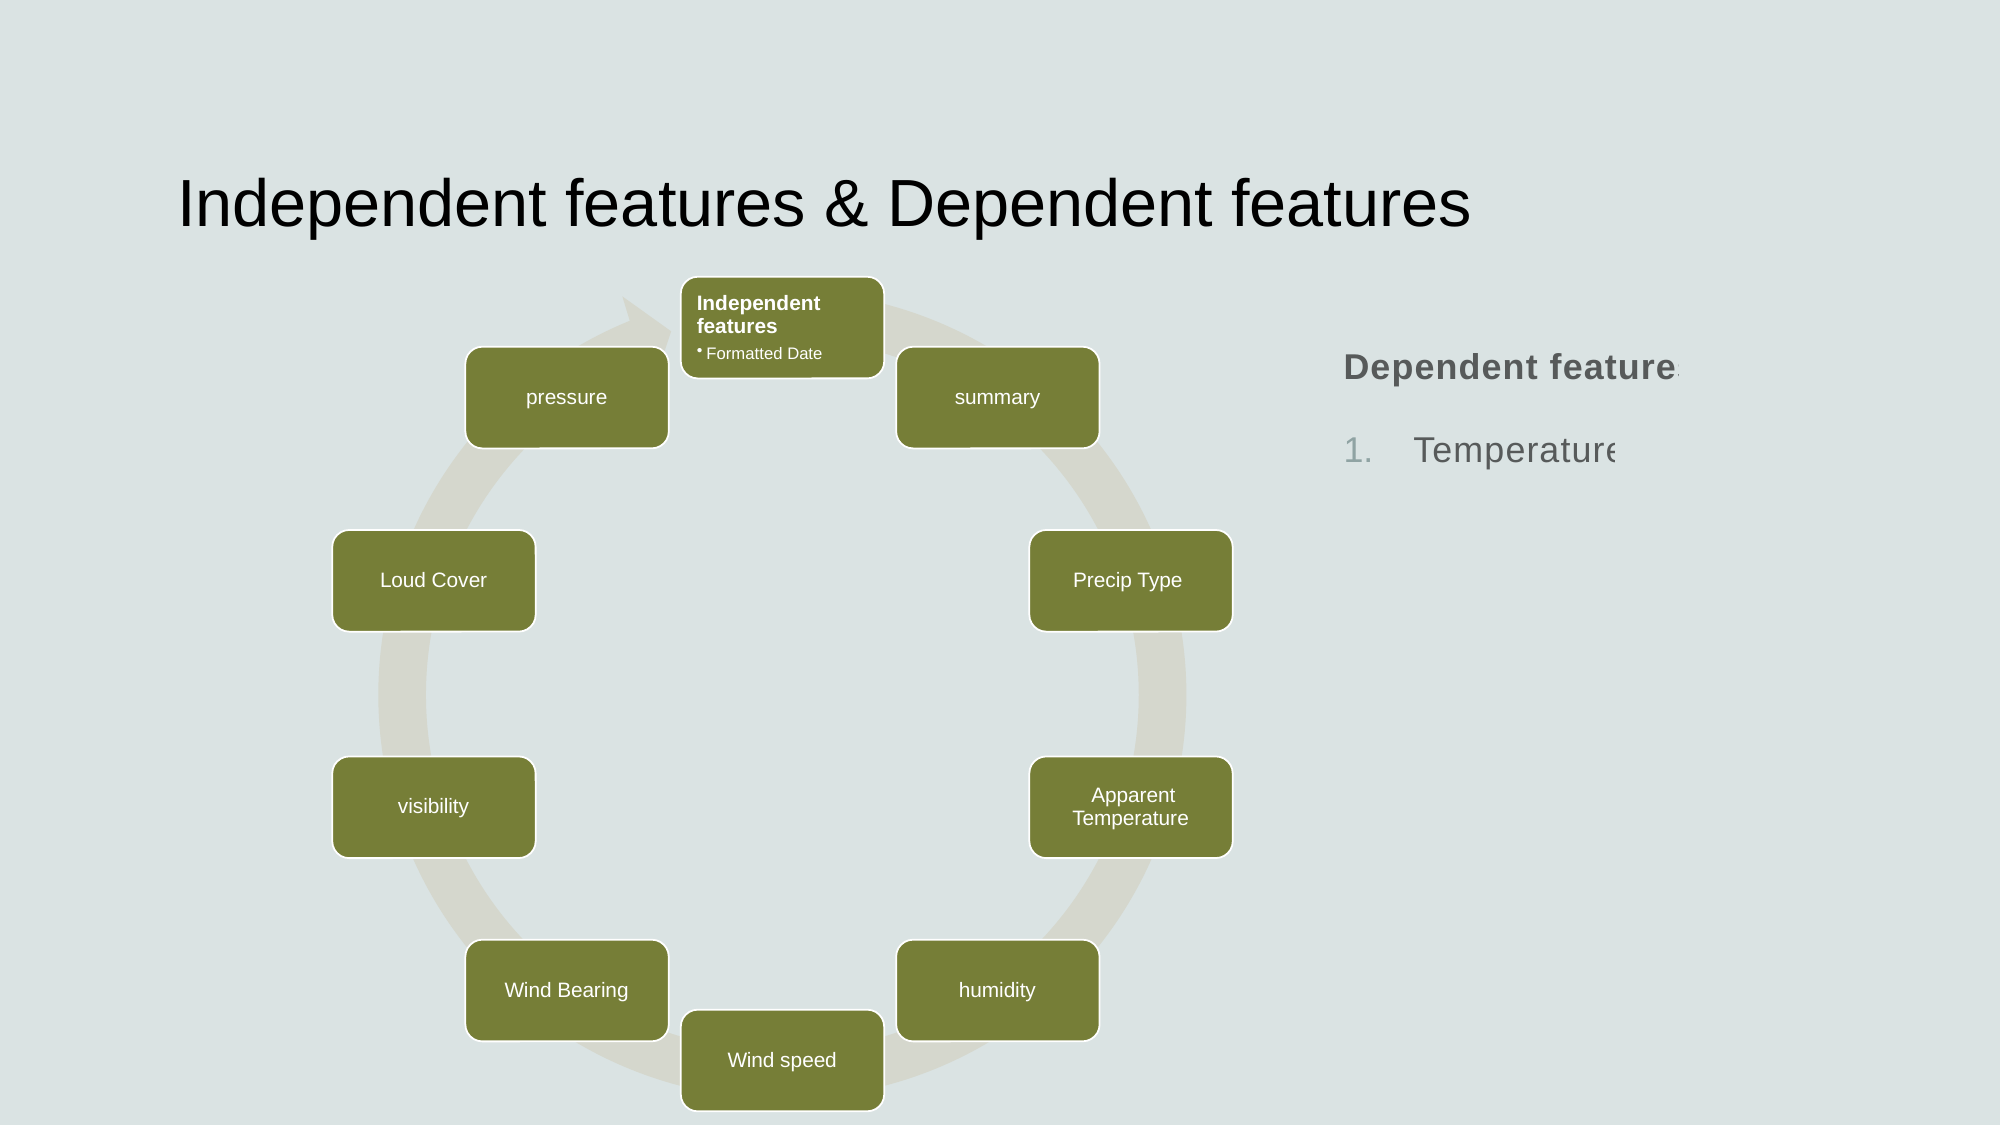

# Independent features & Dependent features
Independent features
Formatted Date
summary
Precip Type
Apparent Temperature
humidity
Wind speed
Wind Bearing
visibility
Loud Cover
pressure
Dependent features
Temperature